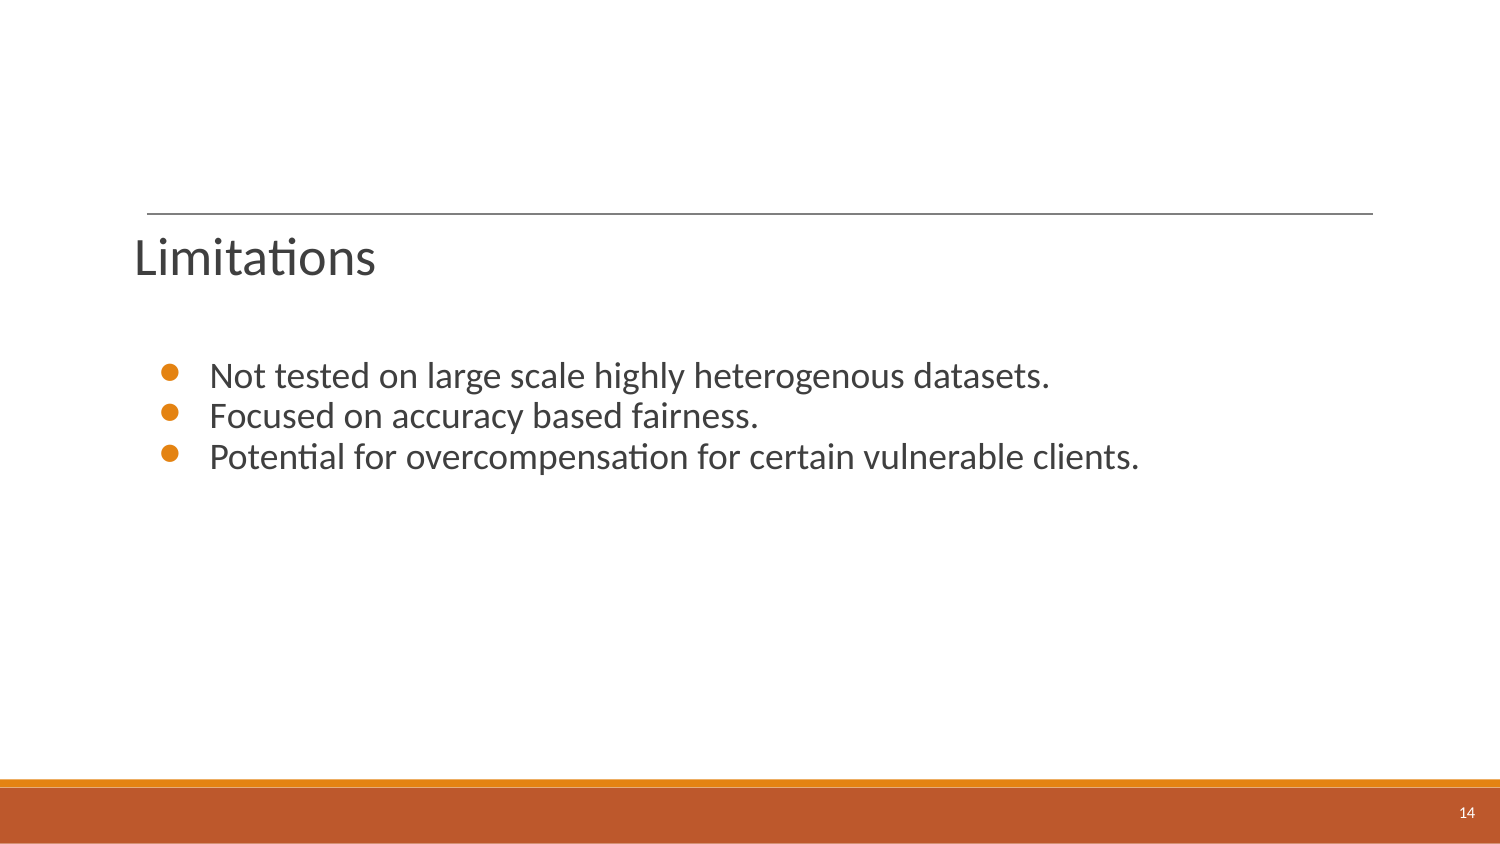

# Limitations
Not tested on large scale highly heterogenous datasets.
Focused on accuracy based fairness.
Potential for overcompensation for certain vulnerable clients.
14